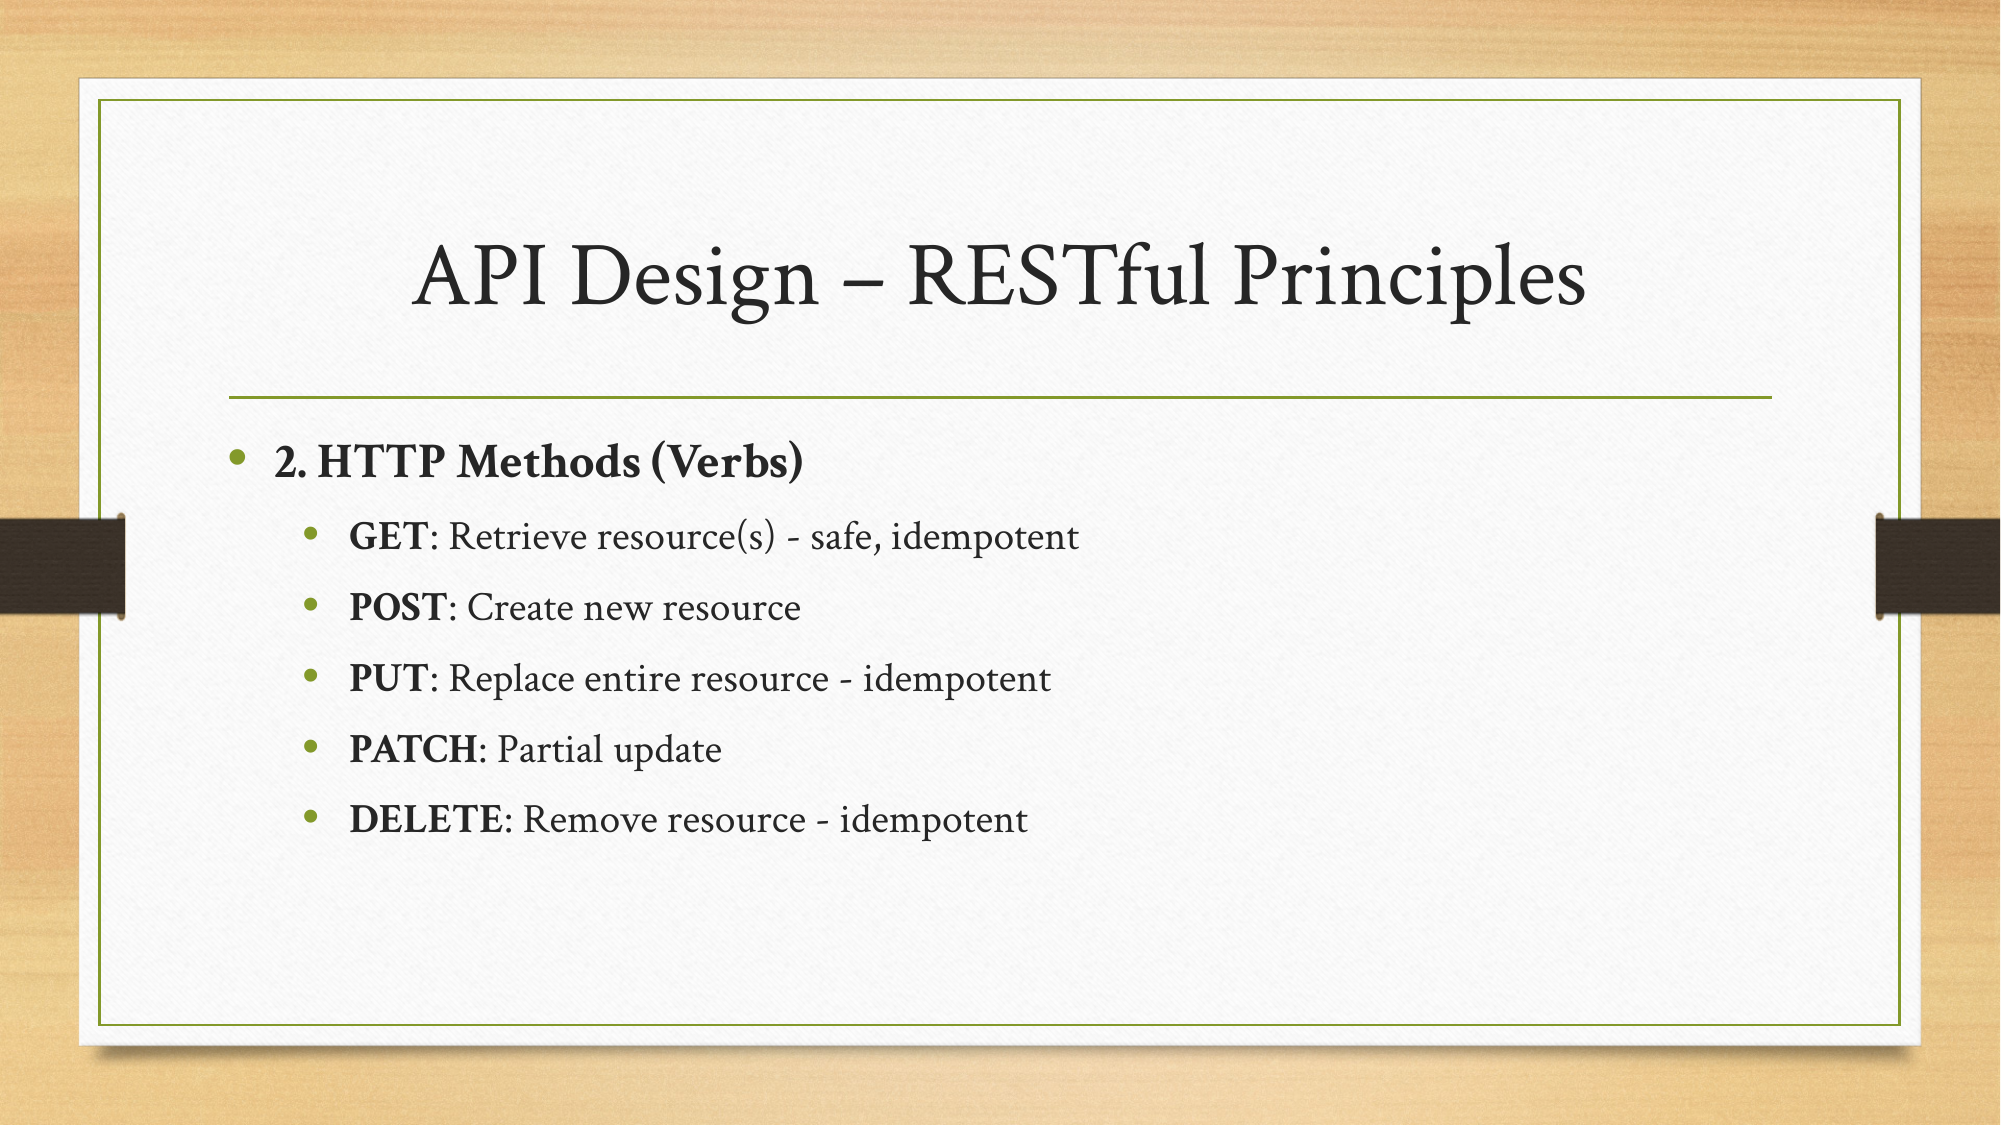

# API Design – RESTful Principles
2. HTTP Methods (Verbs)
GET: Retrieve resource(s) - safe, idempotent
POST: Create new resource
PUT: Replace entire resource - idempotent
PATCH: Partial update
DELETE: Remove resource - idempotent